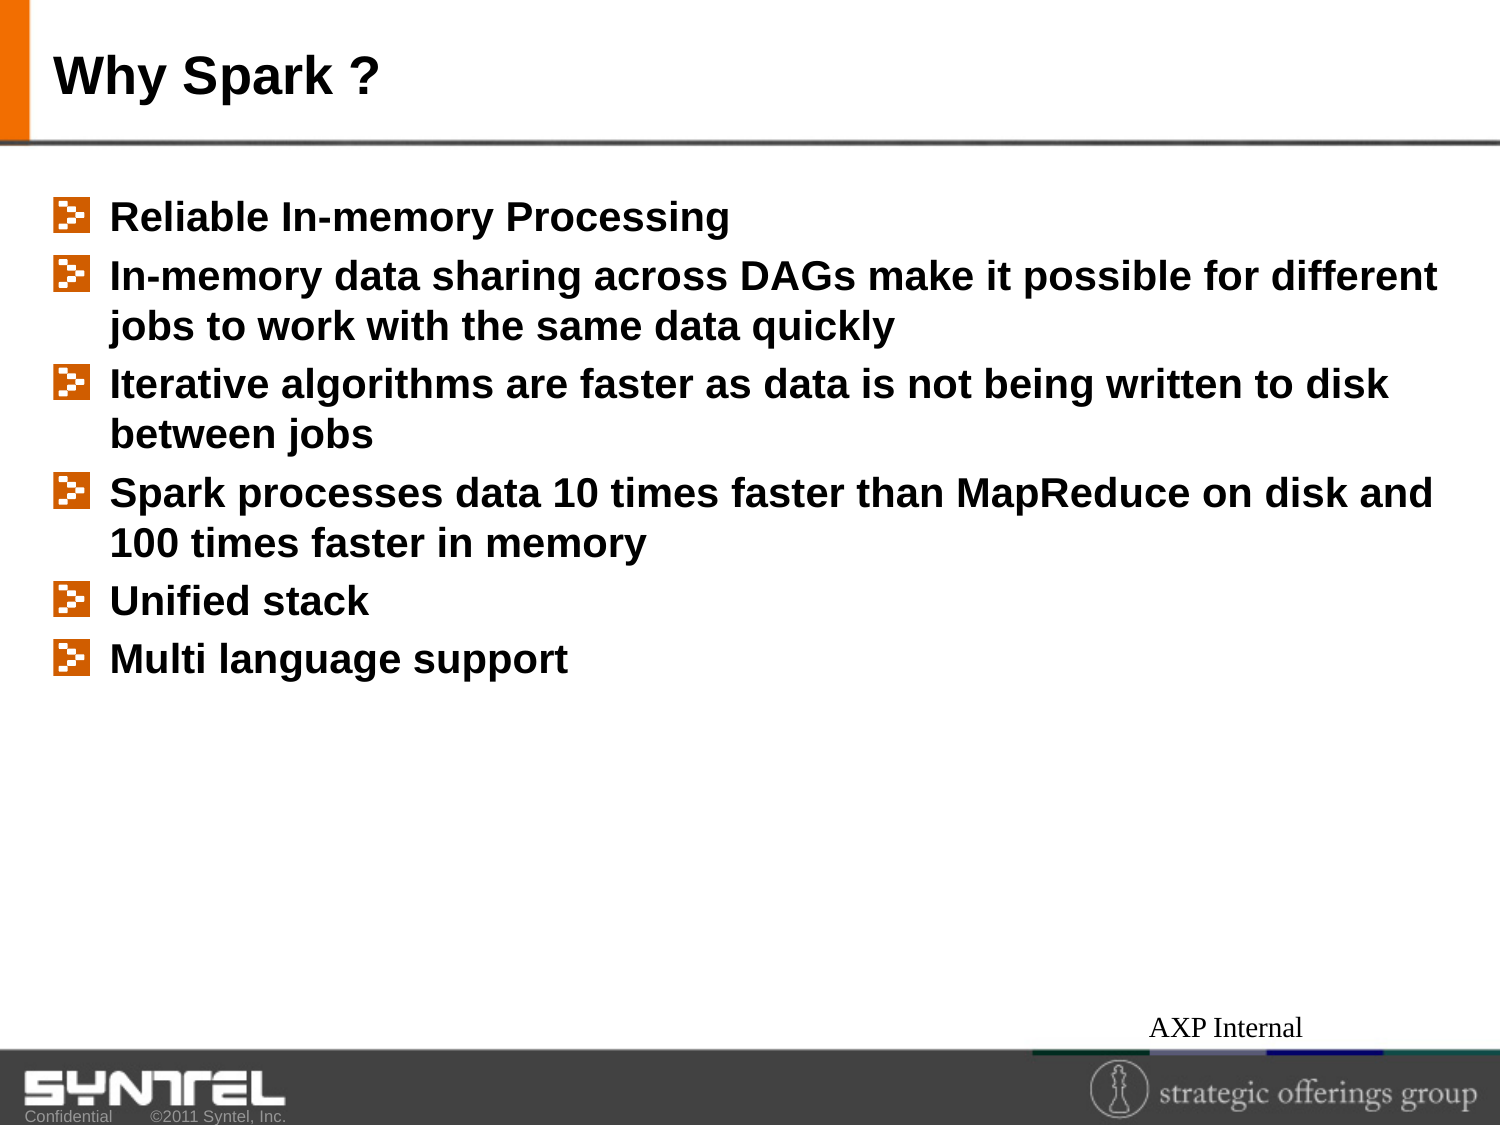

# Why Spark ?
Reliable In-memory Processing
In-memory data sharing across DAGs make it possible for different jobs to work with the same data quickly
Iterative algorithms are faster as data is not being written to disk between jobs
Spark processes data 10 times faster than MapReduce on disk and 100 times faster in memory
Unified stack
Multi language support
3
AXP Internal
14-Jul-17